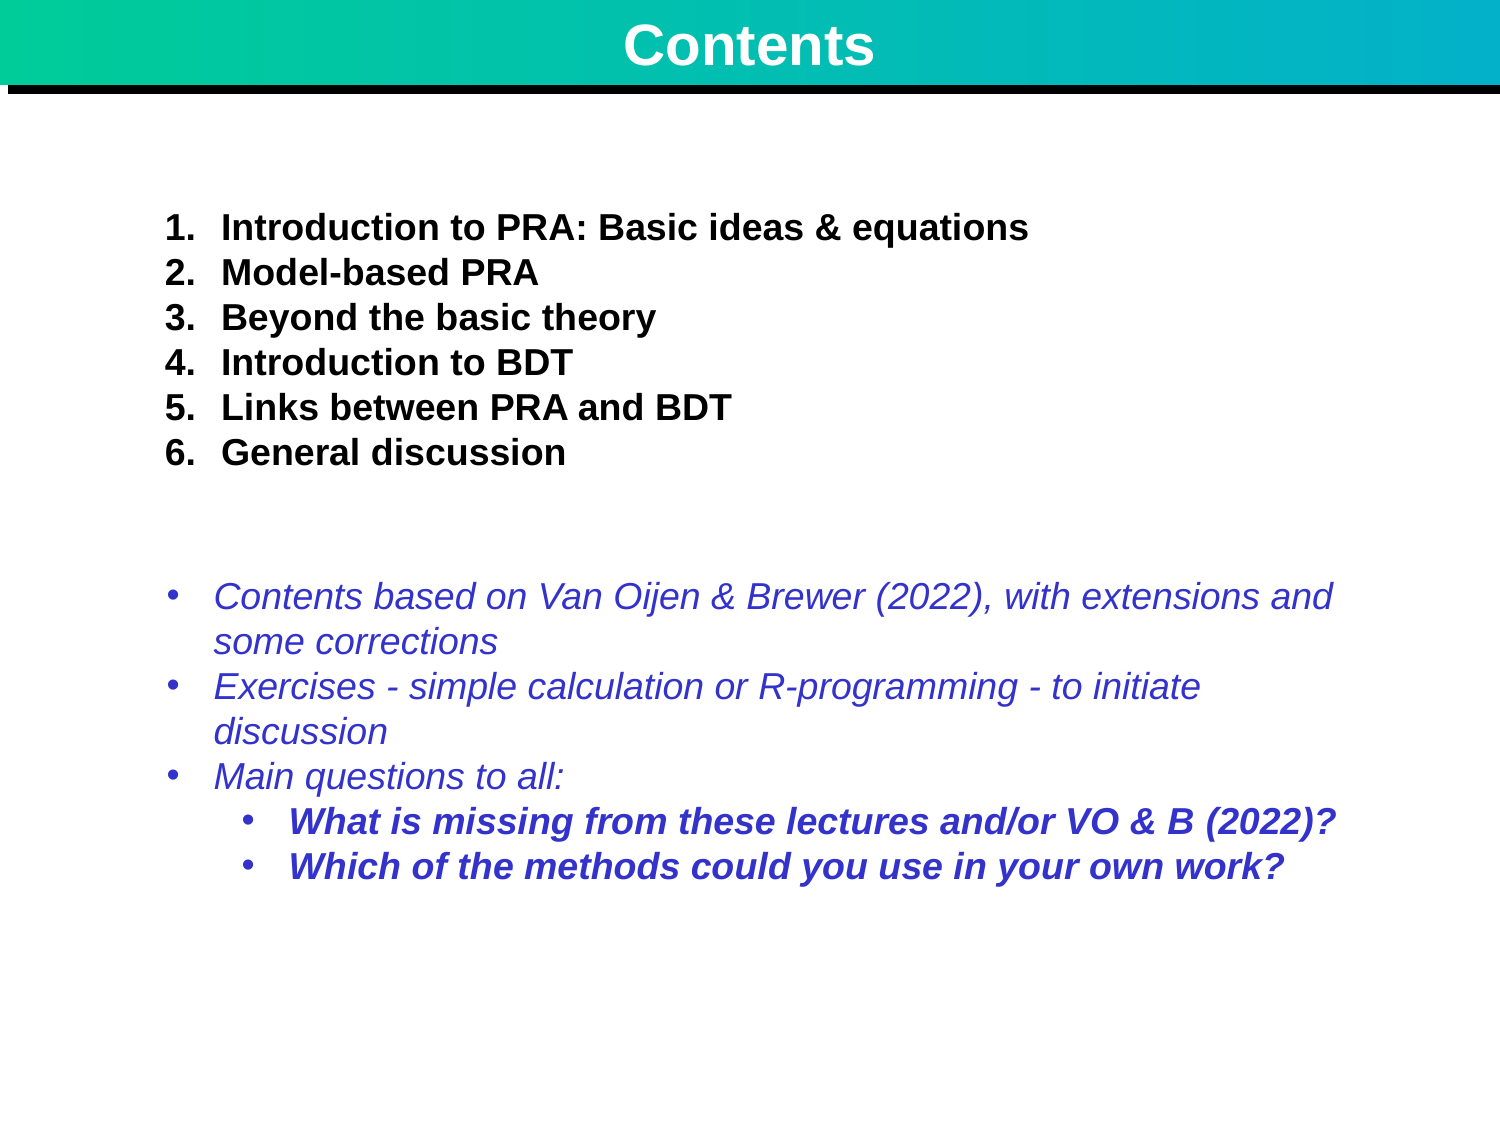

# Contents
Introduction to PRA: Basic ideas & equations
Model-based PRA
Beyond the basic theory
Introduction to BDT
Links between PRA and BDT
General discussion
Contents based on Van Oijen & Brewer (2022), with extensions and some corrections
Exercises - simple calculation or R-programming - to initiate discussion
Main questions to all:
What is missing from these lectures and/or VO & B (2022)?
Which of the methods could you use in your own work?